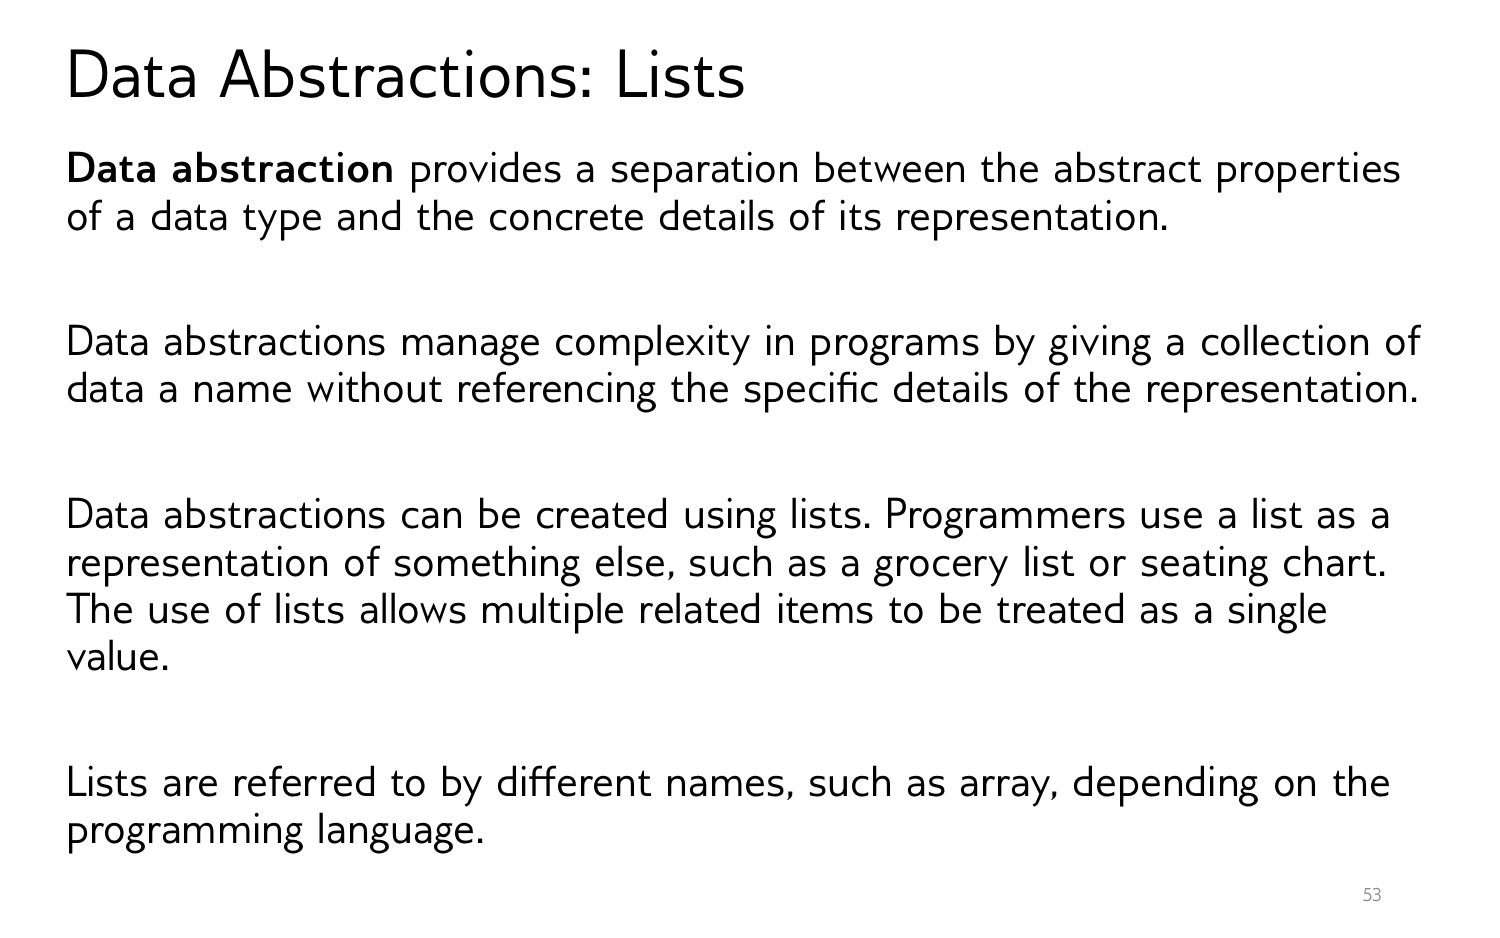

# Data Abstractions: Lists
Data abstraction provides a separation between the abstract properties of a data type and the concrete details of its representation.

Data abstractions manage complexity in programs by giving a collection of data a name without referencing the specific details of the representation.

Data abstractions can be created using lists. Programmers use a list as a representation of something else, such as a grocery list or seating chart. The use of lists allows multiple related items to be treated as a single value.

Lists are referred to by different names, such as array, depending on the programming language.

53